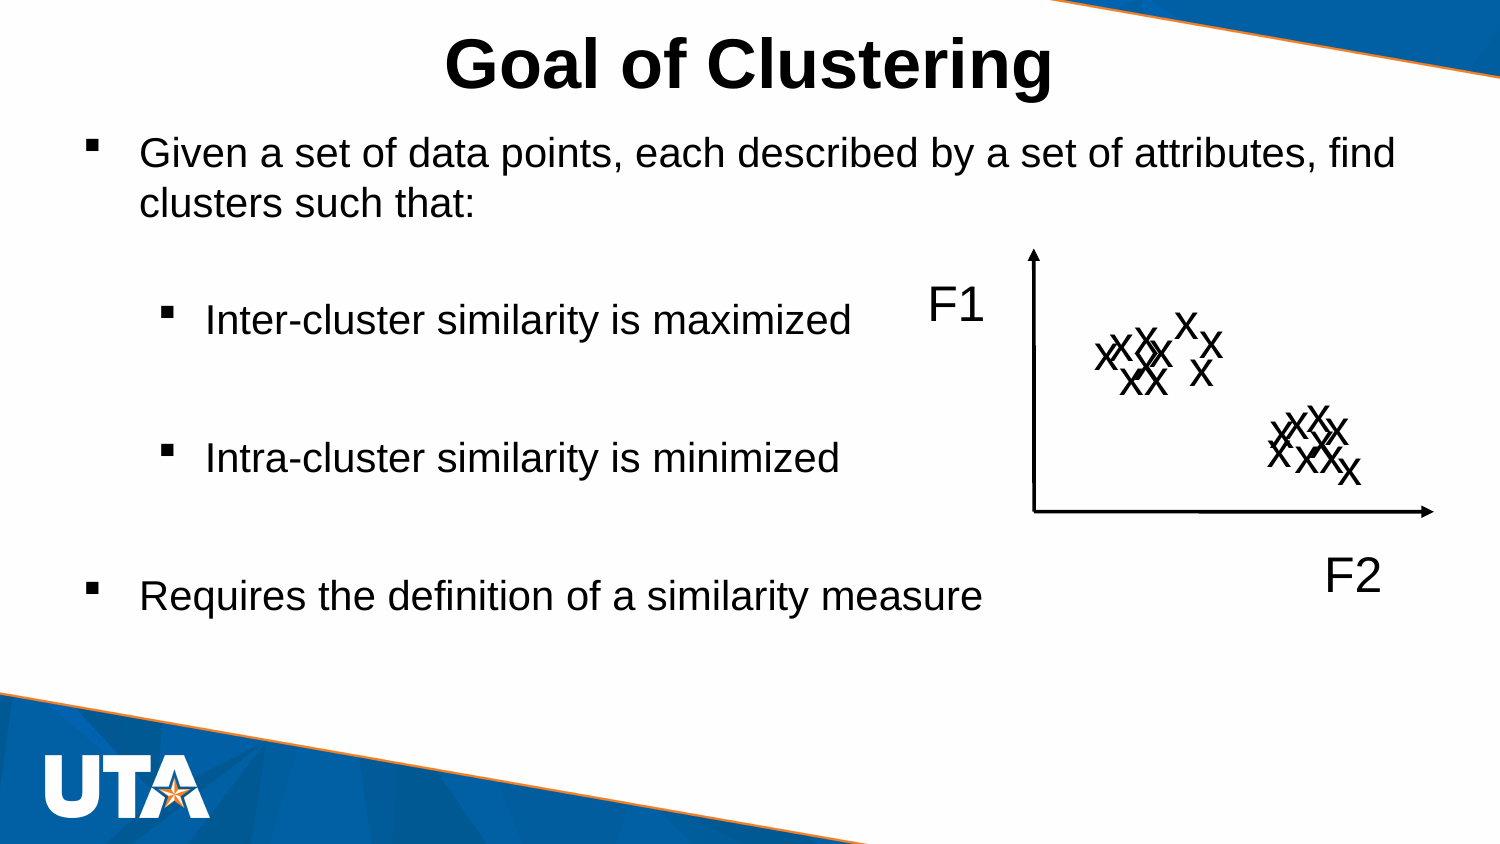

# Goal of Clustering
Given a set of data points, each described by a set of attributes, find clusters such that:

Inter-cluster similarity is maximized

Intra-cluster similarity is minimized

Requires the definition of a similarity measure

F1
x
x
x
x
x
x
x
x
xx
x
x
x
x
x
x
xx
x

F2